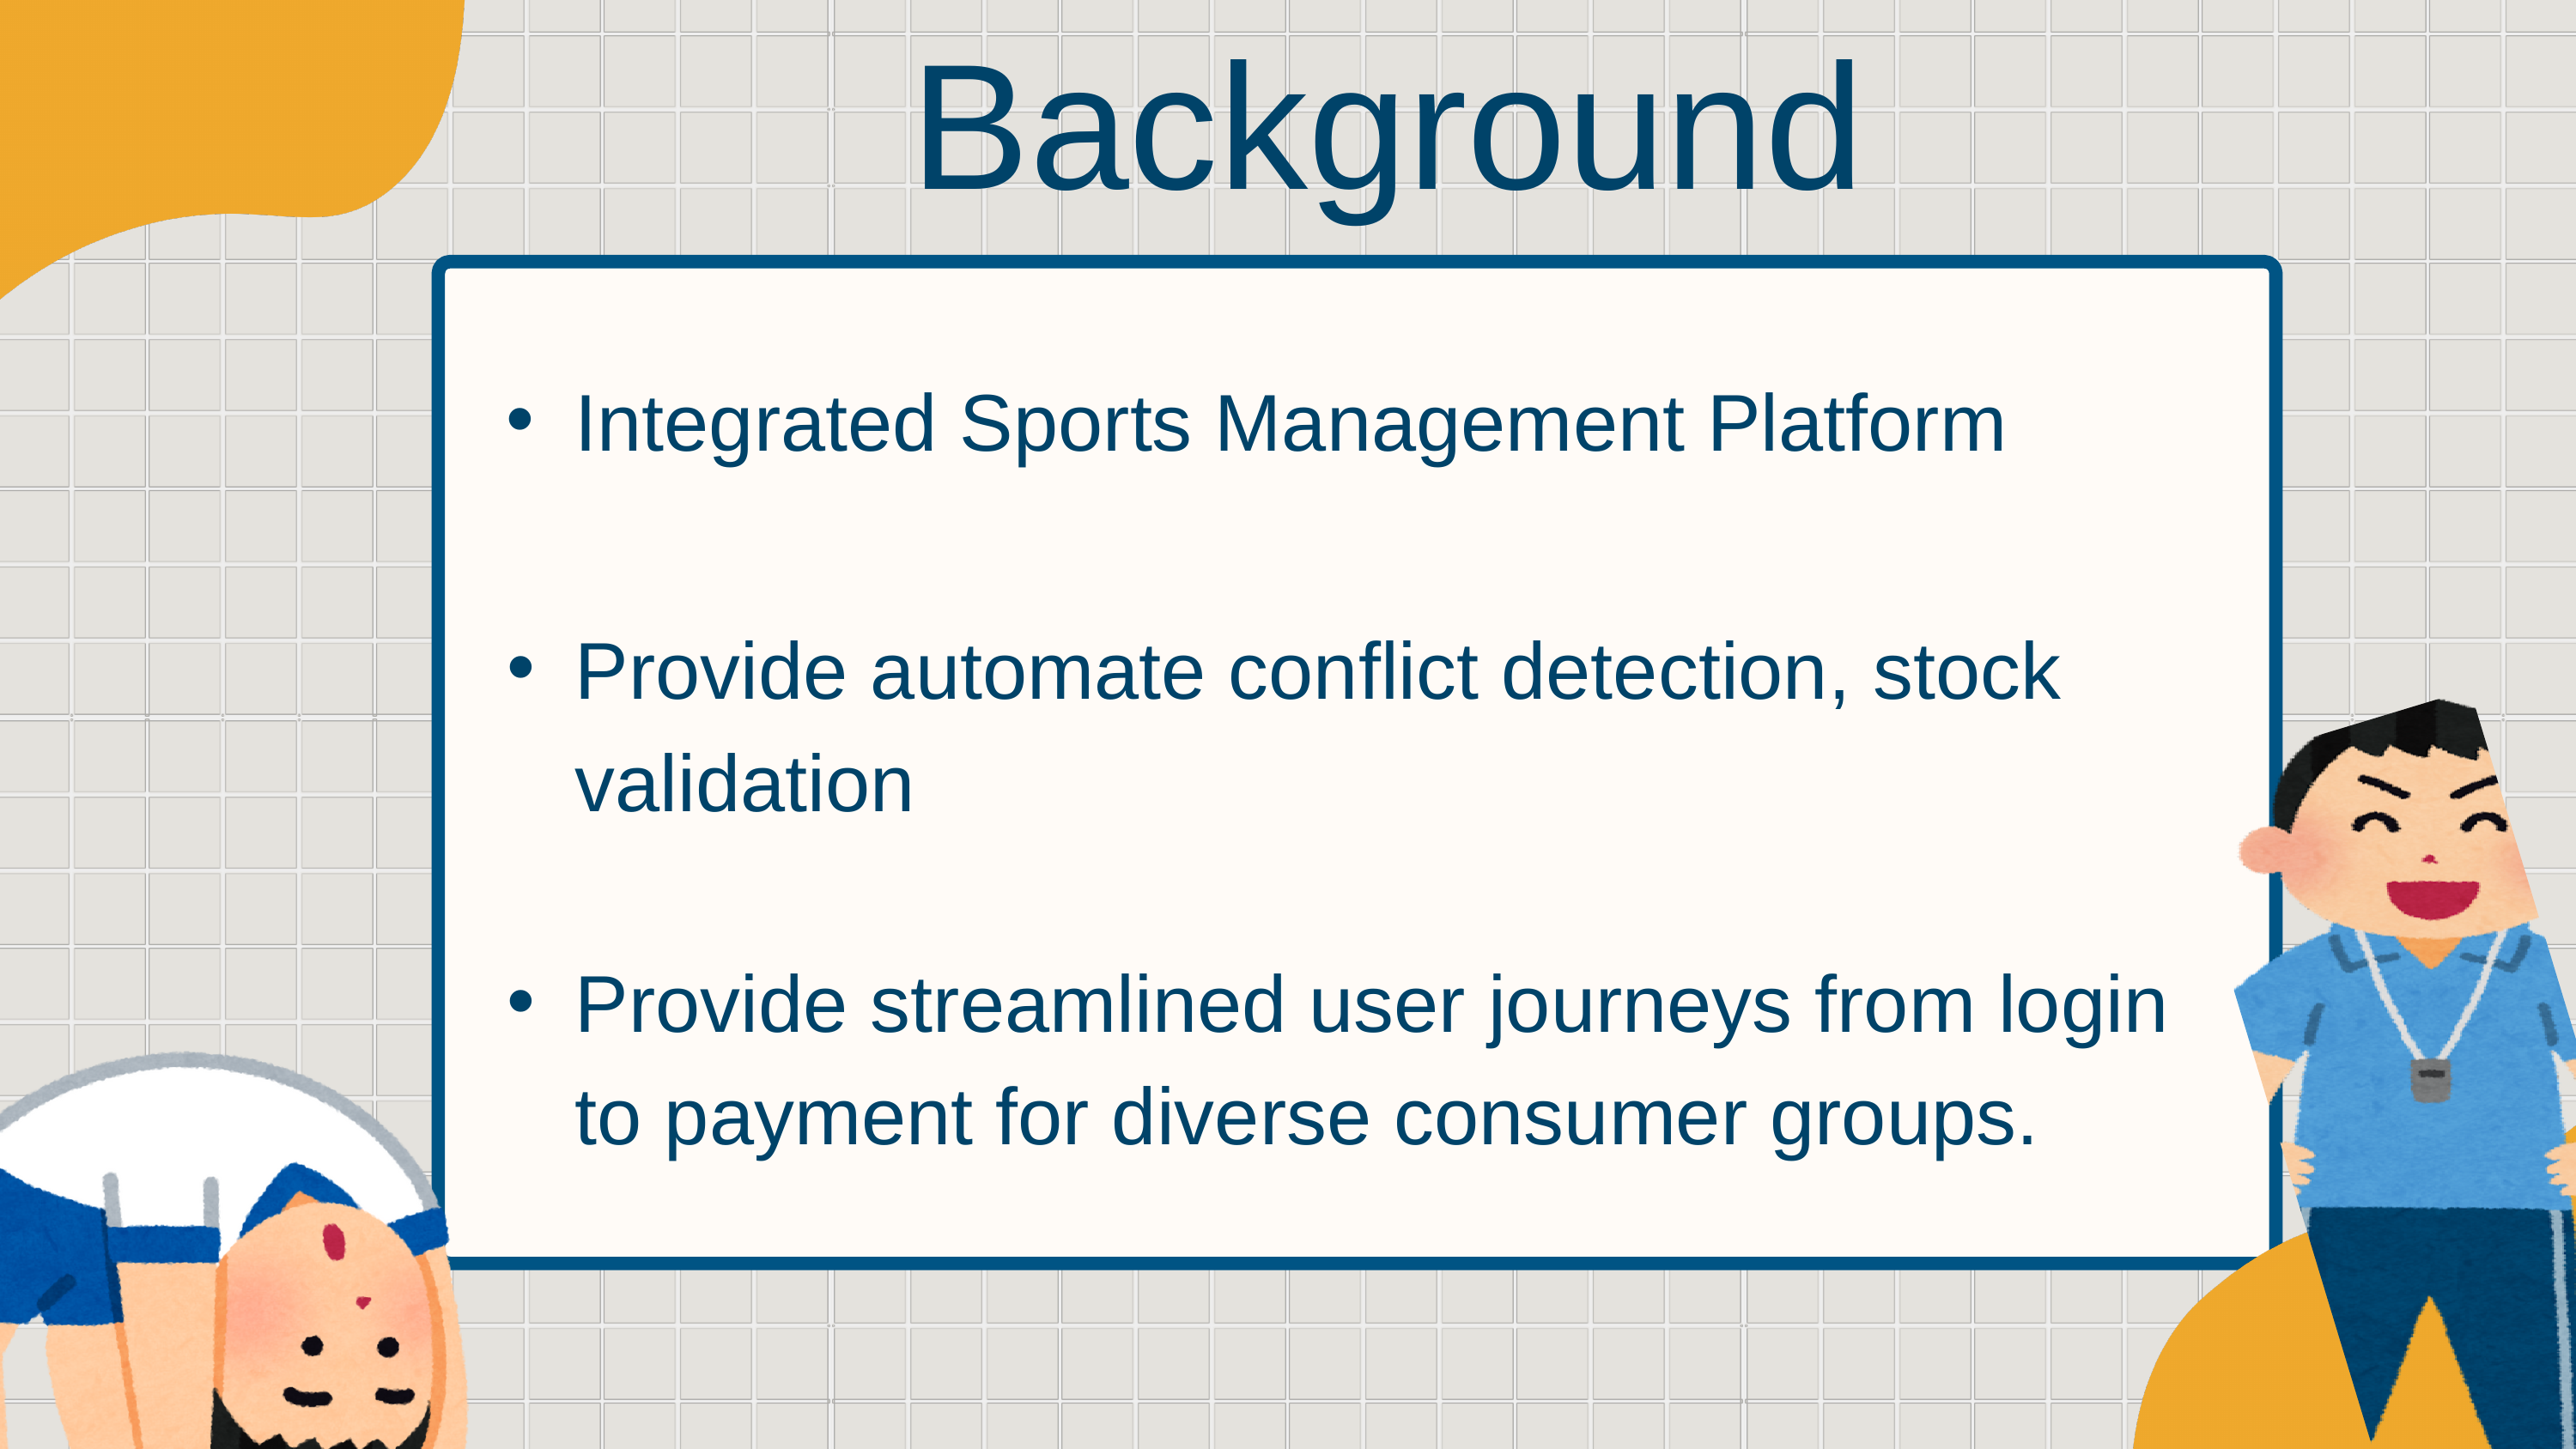

Background

Integrated Sports Management Platform
Provide automate conflict detection, stock validation

Provide streamlined user journeys from login to payment for diverse consumer groups.